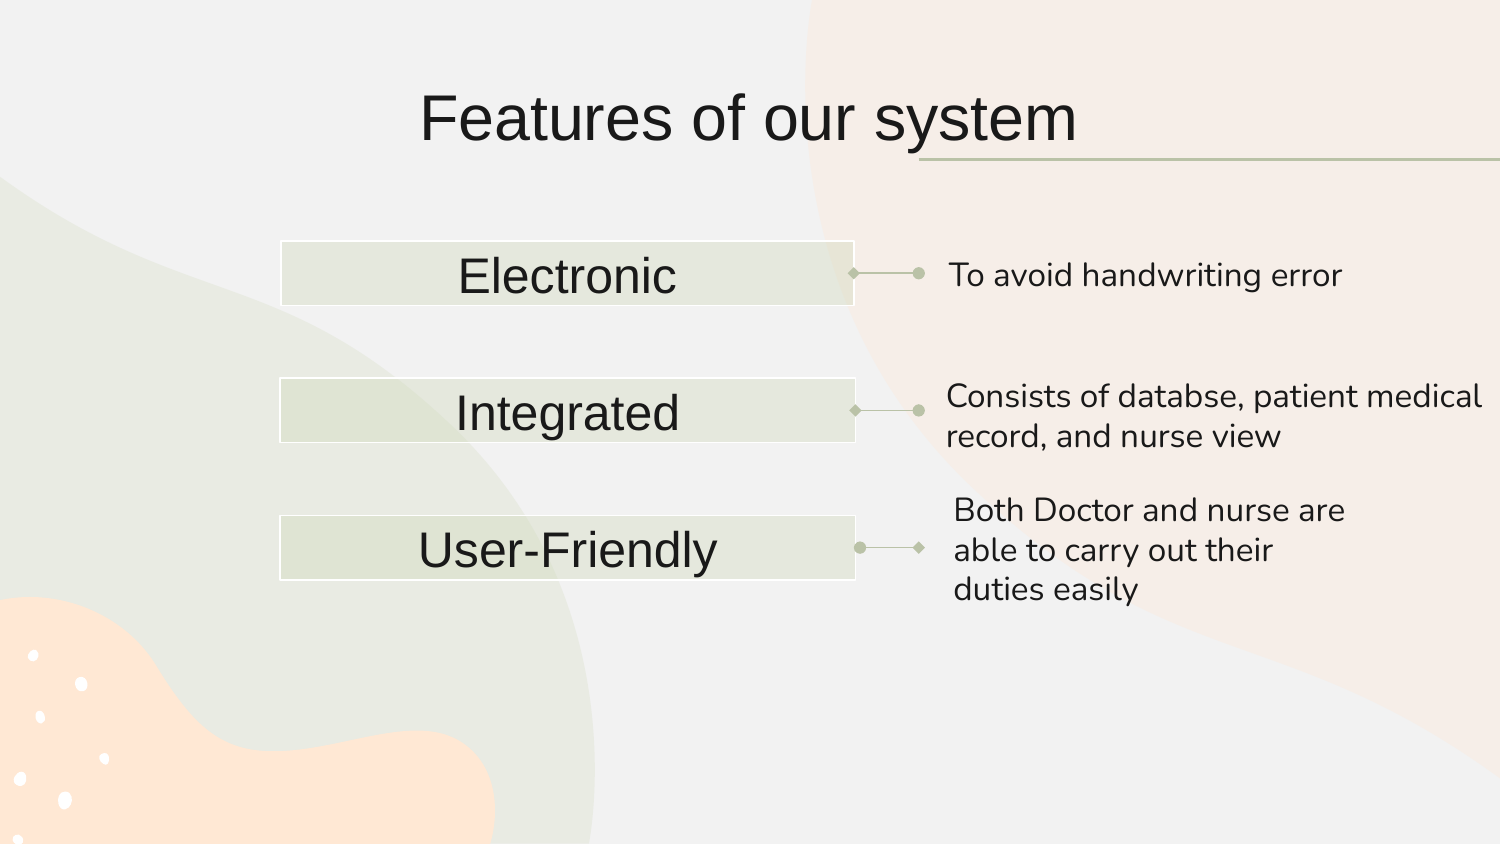

# Features of our system
To avoid handwriting error
Electronic
Consists of databse, patient medical record, and nurse view
Integrated
Both Doctor and nurse are able to carry out their duties easily
User-Friendly